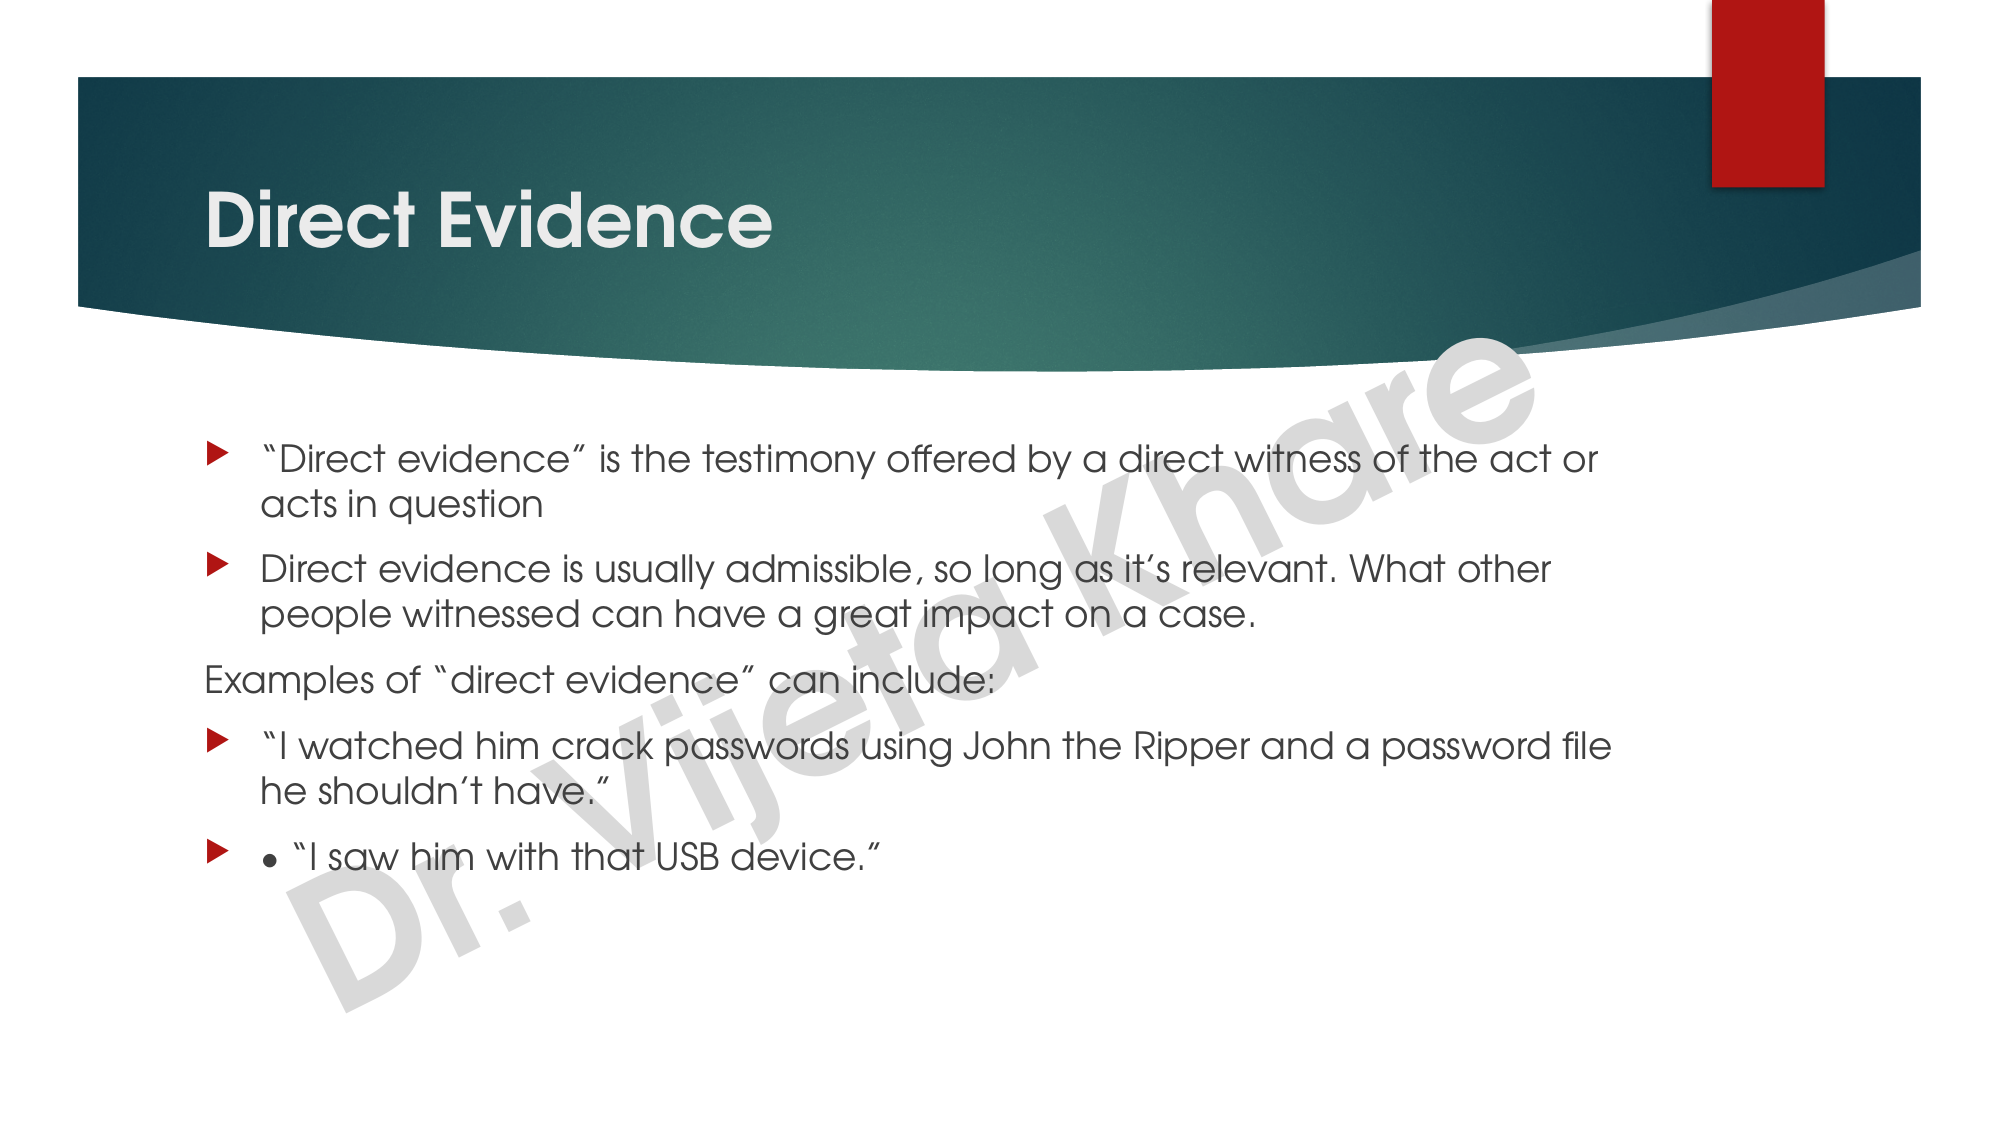

# Direct Evidence
“Direct evidence” is the testimony offered by a direct witness of the act or acts in question
Direct evidence is usually admissible, so long as it’s relevant. What other people witnessed can have a great impact on a case.
Examples of “direct evidence” can include:
“I watched him crack passwords using John the Ripper and a password file he shouldn’t have.”
• “I saw him with that USB device.”